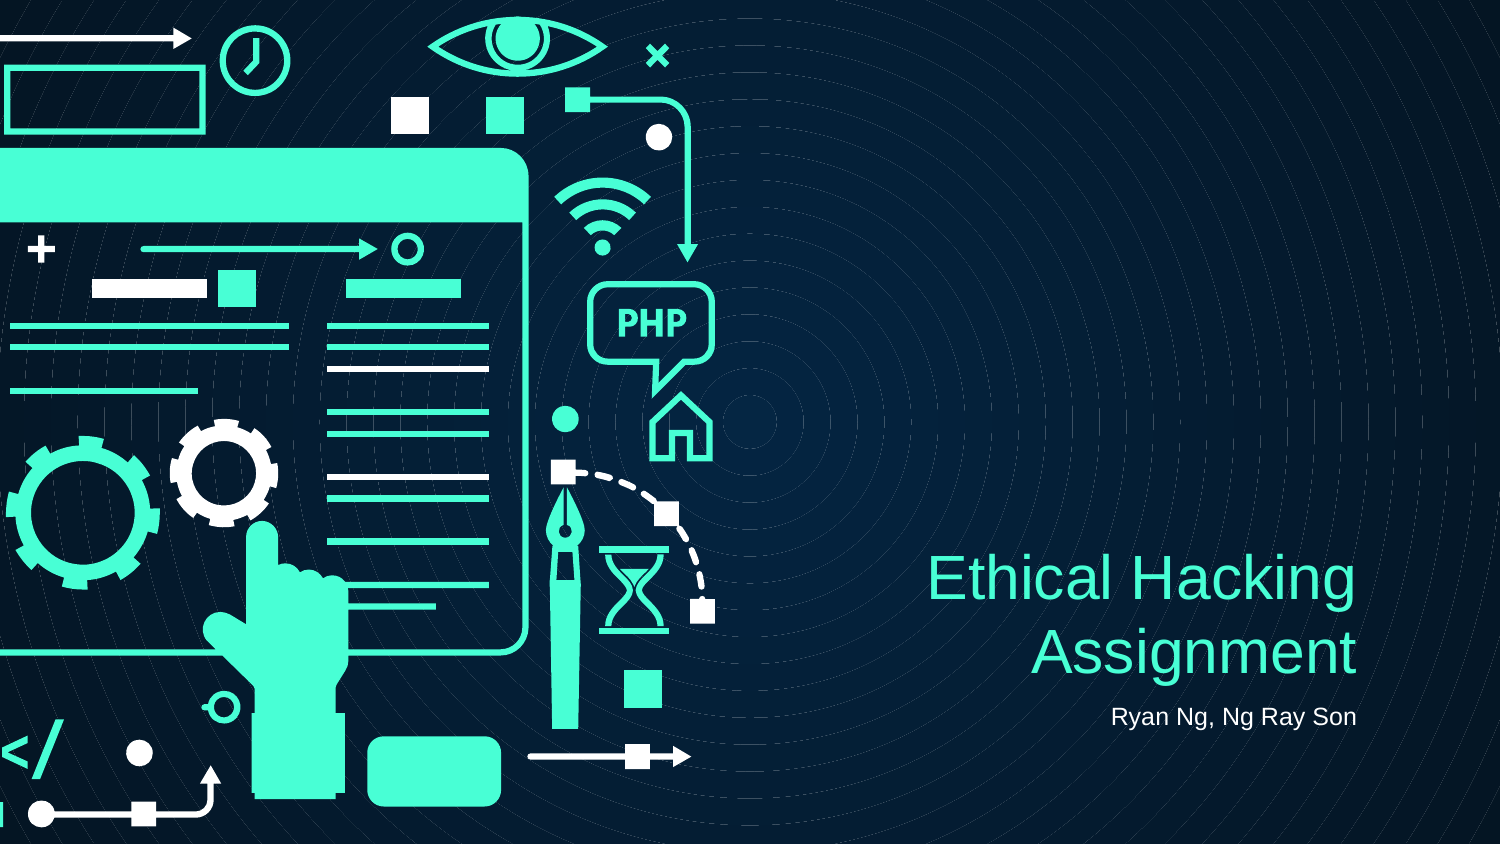

# Ethical Hacking Assignment

Ryan Ng, Ng Ray Son